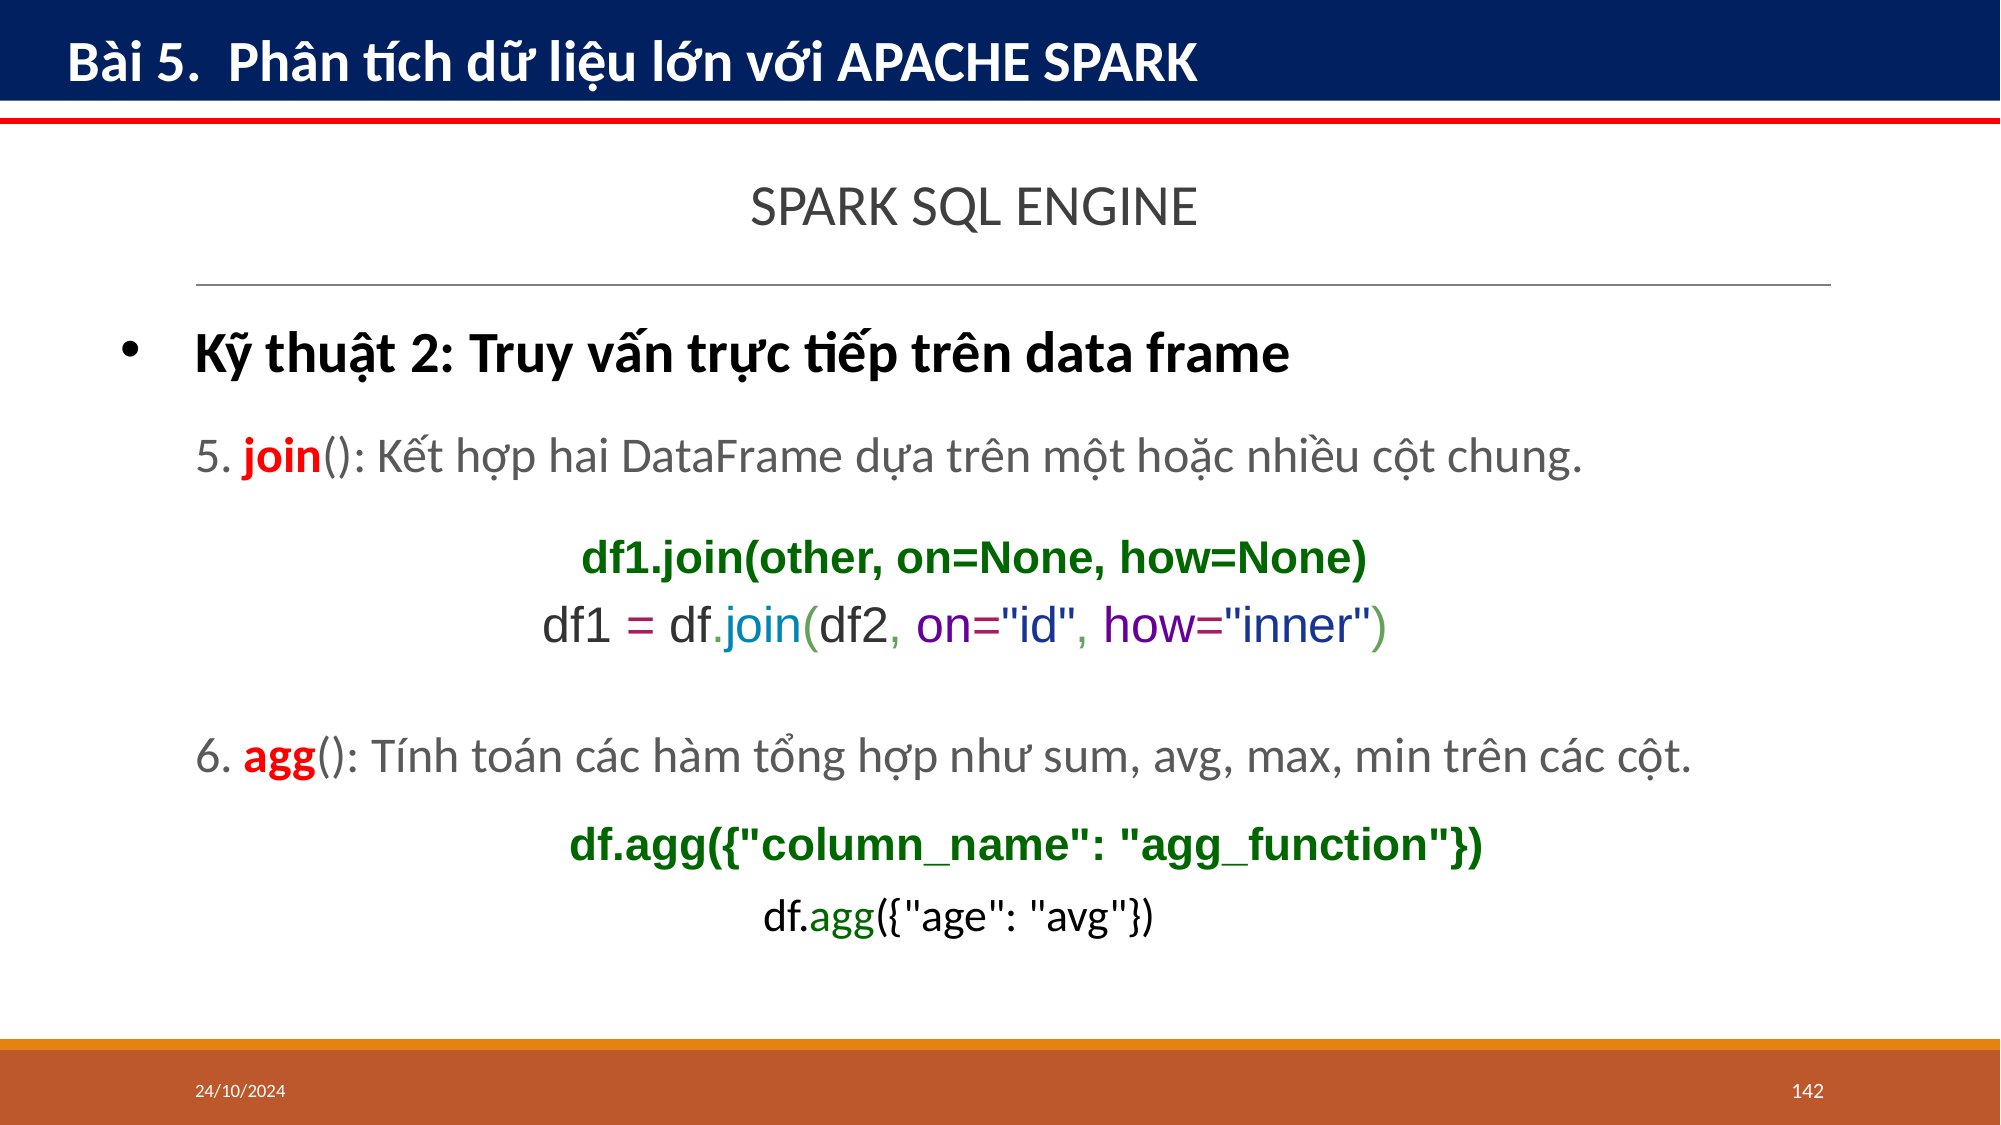

Bài 5.  Phân tích dữ liệu lớn với APACHE SPARK
SPARK SQL ENGINE
Kỹ thuật 2: Truy vấn trực tiếp trên data frame
5. join(): Kết hợp hai DataFrame dựa trên một hoặc nhiều cột chung.
df1.join(other, on=None, how=None)
df1 = df.join(df2, on="id", how="inner")
6. agg(): Tính toán các hàm tổng hợp như sum, avg, max, min trên các cột.
df.agg({"column_name": "agg_function"})
df.agg({"age": "avg"})
24/10/2024
142